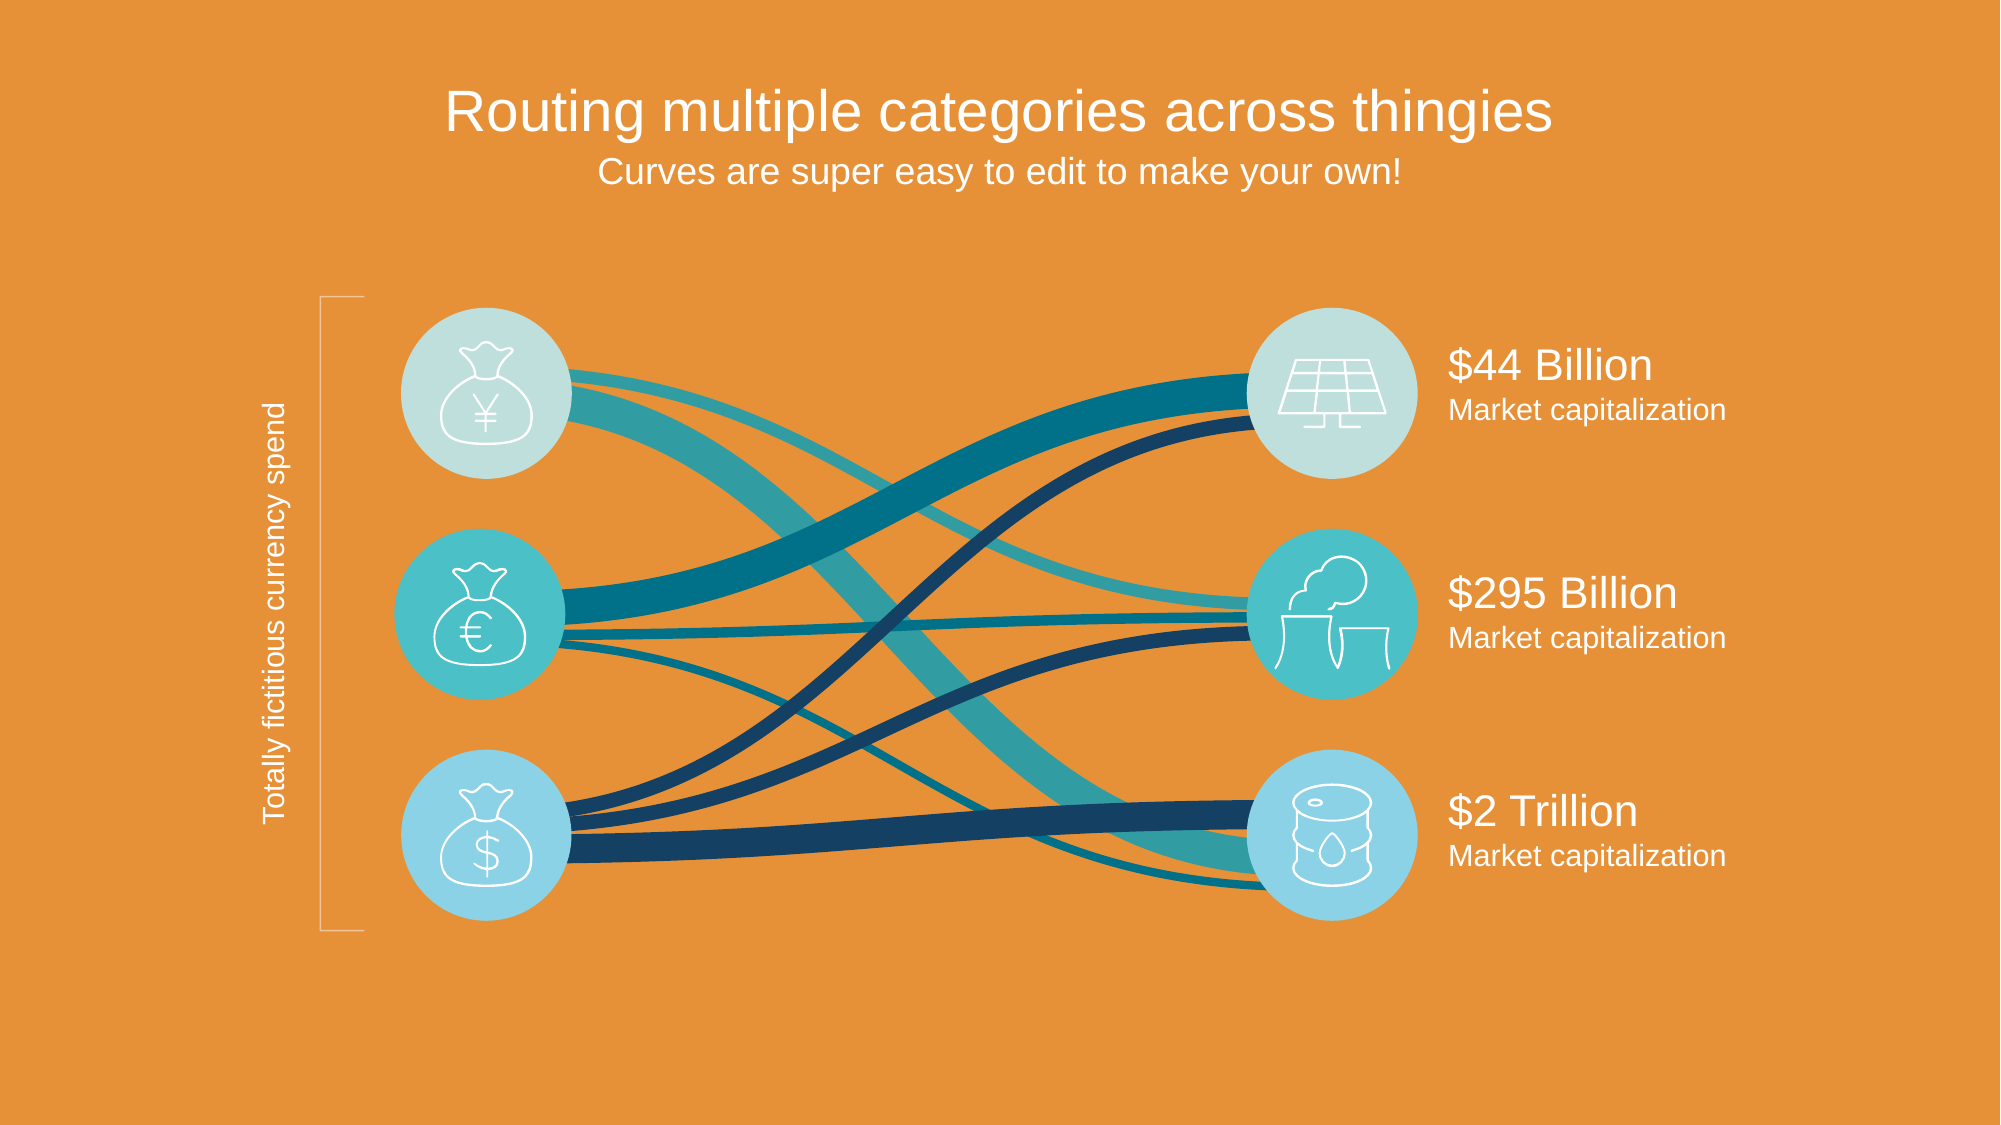

# Routing multiple categories across thingies
Curves are super easy to edit to make your own!

$44 Billion
Market capitalization

$295 Billion
Market capitalization
Totally fictitious currency spend

$2 Trillion
Market capitalization